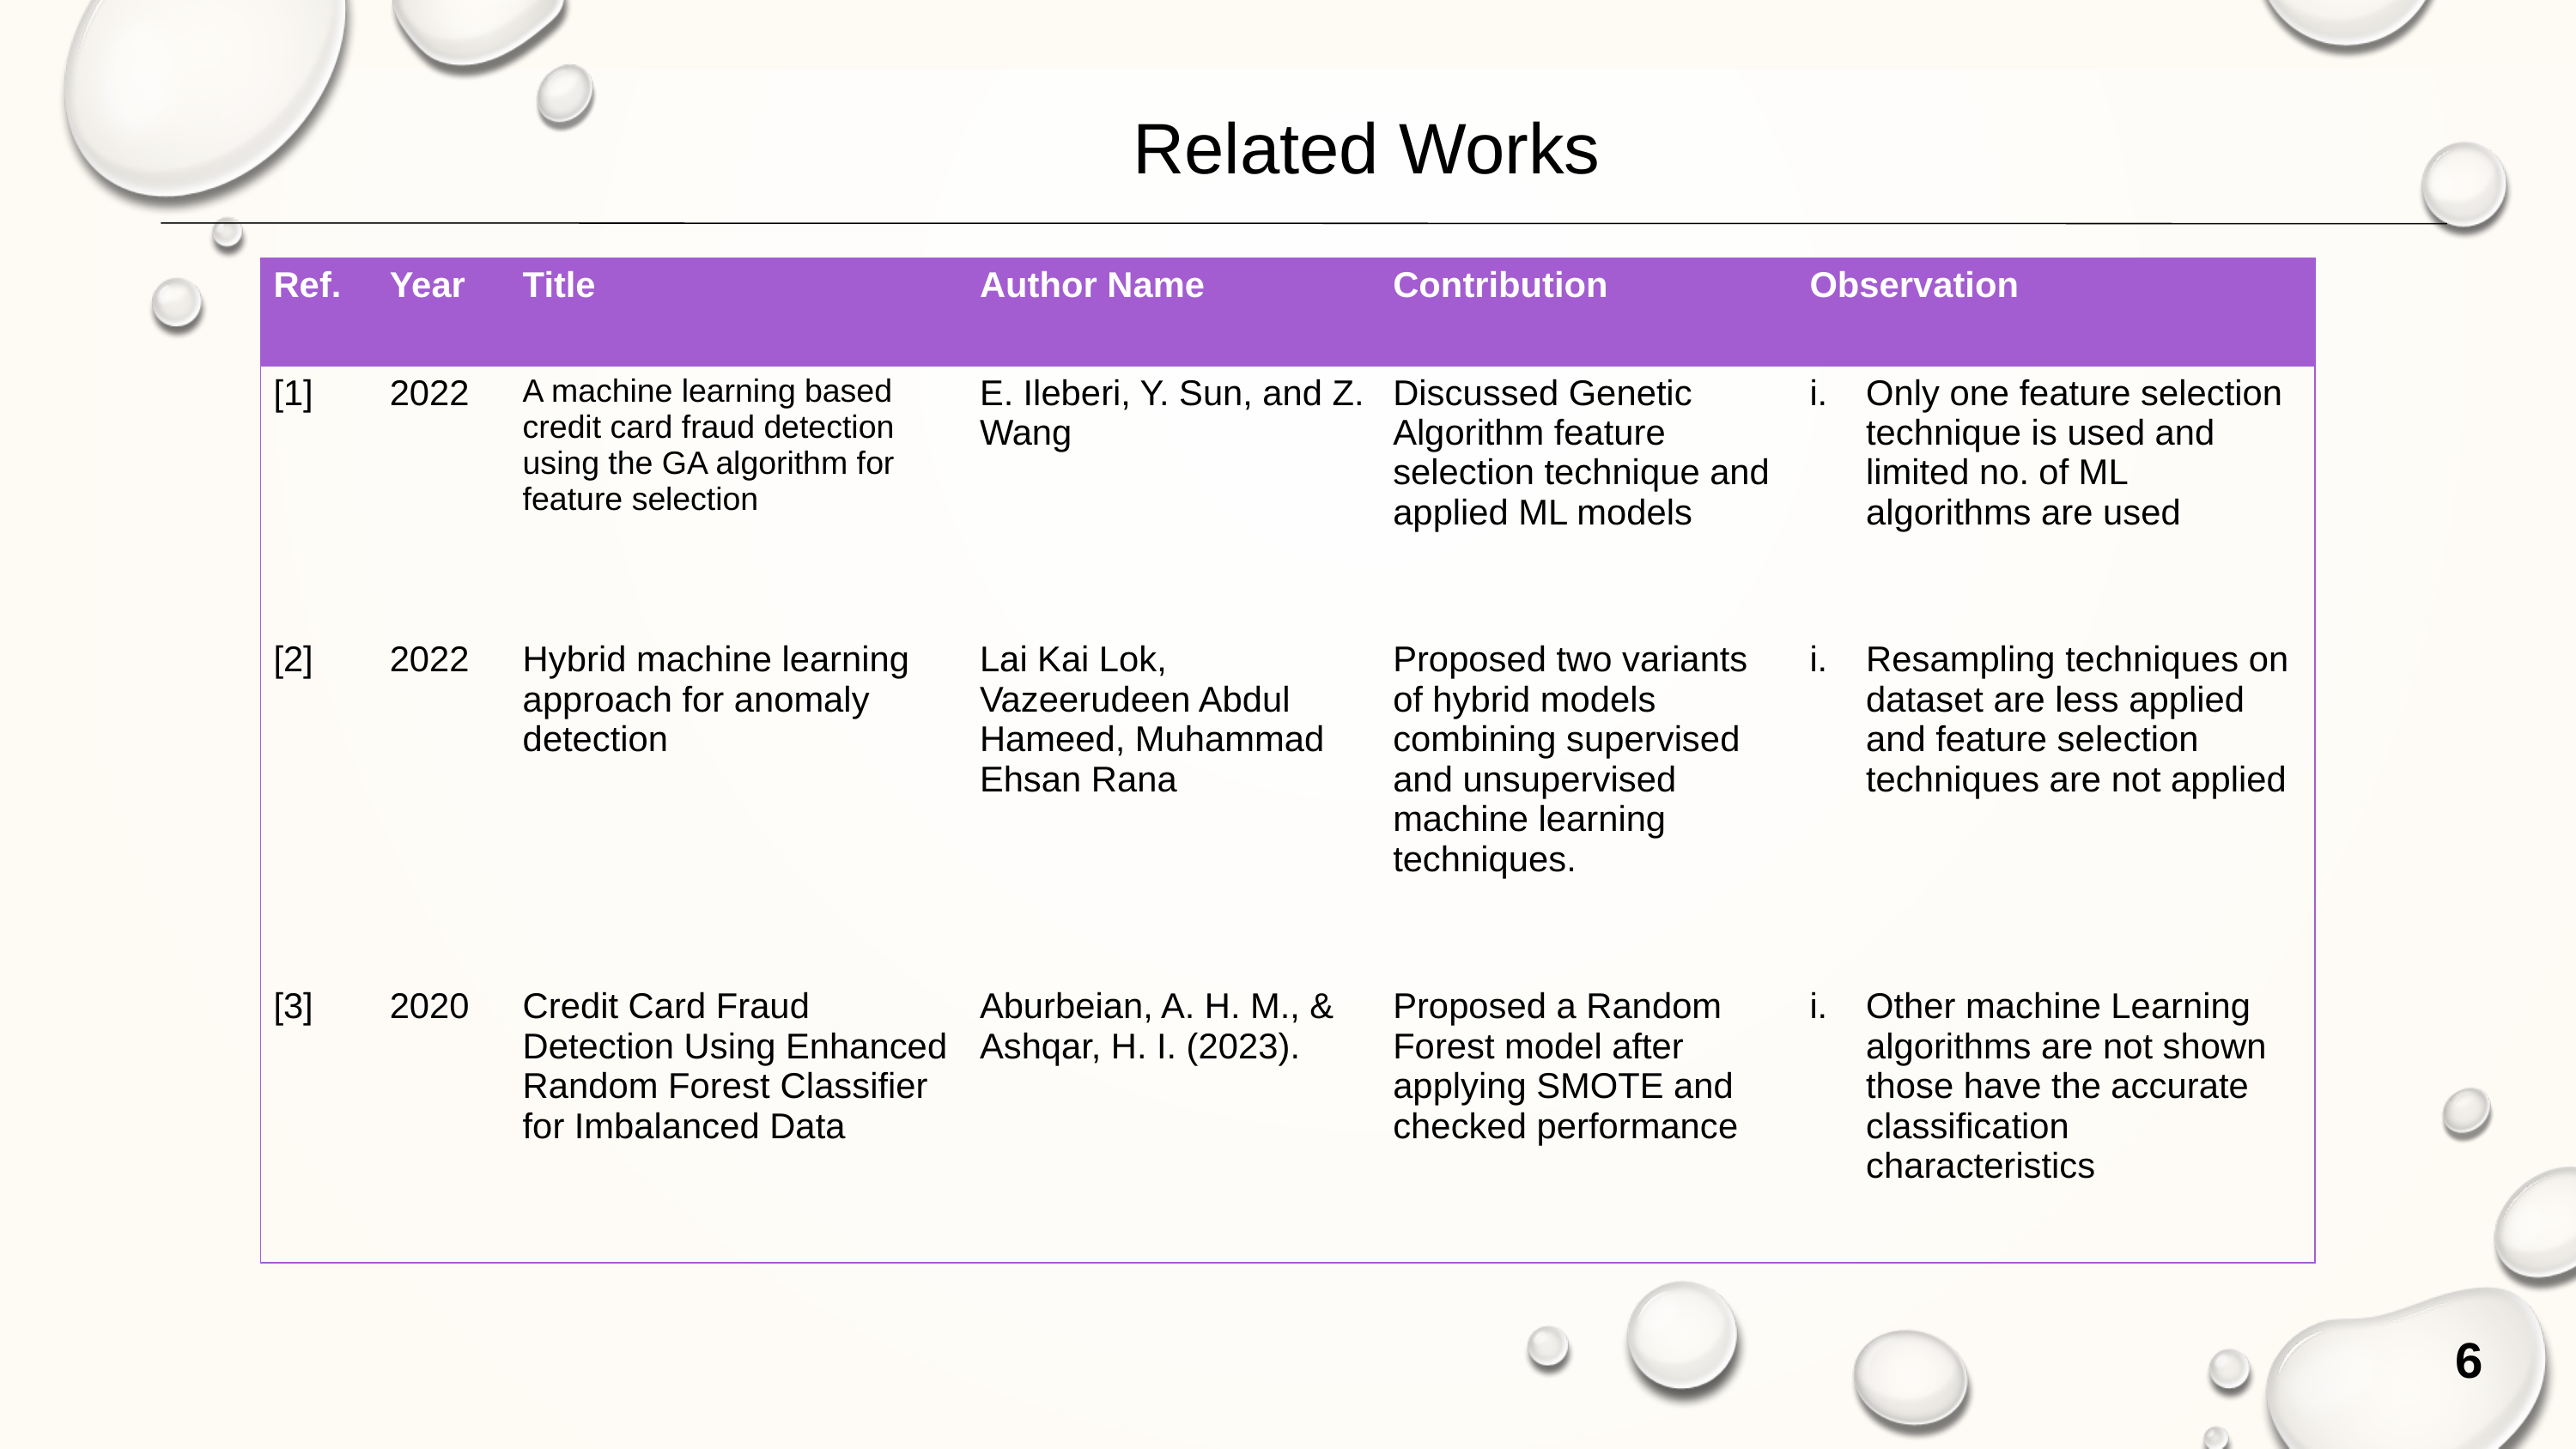

Related Works

| Ref. | Year | Title | Author Name | Contribution | Observation |
| --- | --- | --- | --- | --- | --- |
| [1] | 2022 | A machine learning based credit card fraud detection using the GA algorithm for feature selection | E. Ileberi, Y. Sun, and Z. Wang | Discussed Genetic Algorithm feature selection technique and applied ML models | Only one feature selection technique is used and limited no. of ML algorithms are used |
| [2] | 2022 | Hybrid machine learning approach for anomaly detection | Lai Kai Lok, Vazeerudeen Abdul Hameed, Muhammad Ehsan Rana | Proposed two variants of hybrid models combining supervised and unsupervised machine learning techniques. | Resampling techniques on dataset are less applied and feature selection techniques are not applied |
| [3] | 2020 | Credit Card Fraud Detection Using Enhanced Random Forest Classifier for Imbalanced Data | Aburbeian, A. H. M., & Ashqar, H. I. (2023). | Proposed a Random Forest model after applying SMOTE and checked performance | Other machine Learning algorithms are not shown those have the accurate classification characteristics |
6